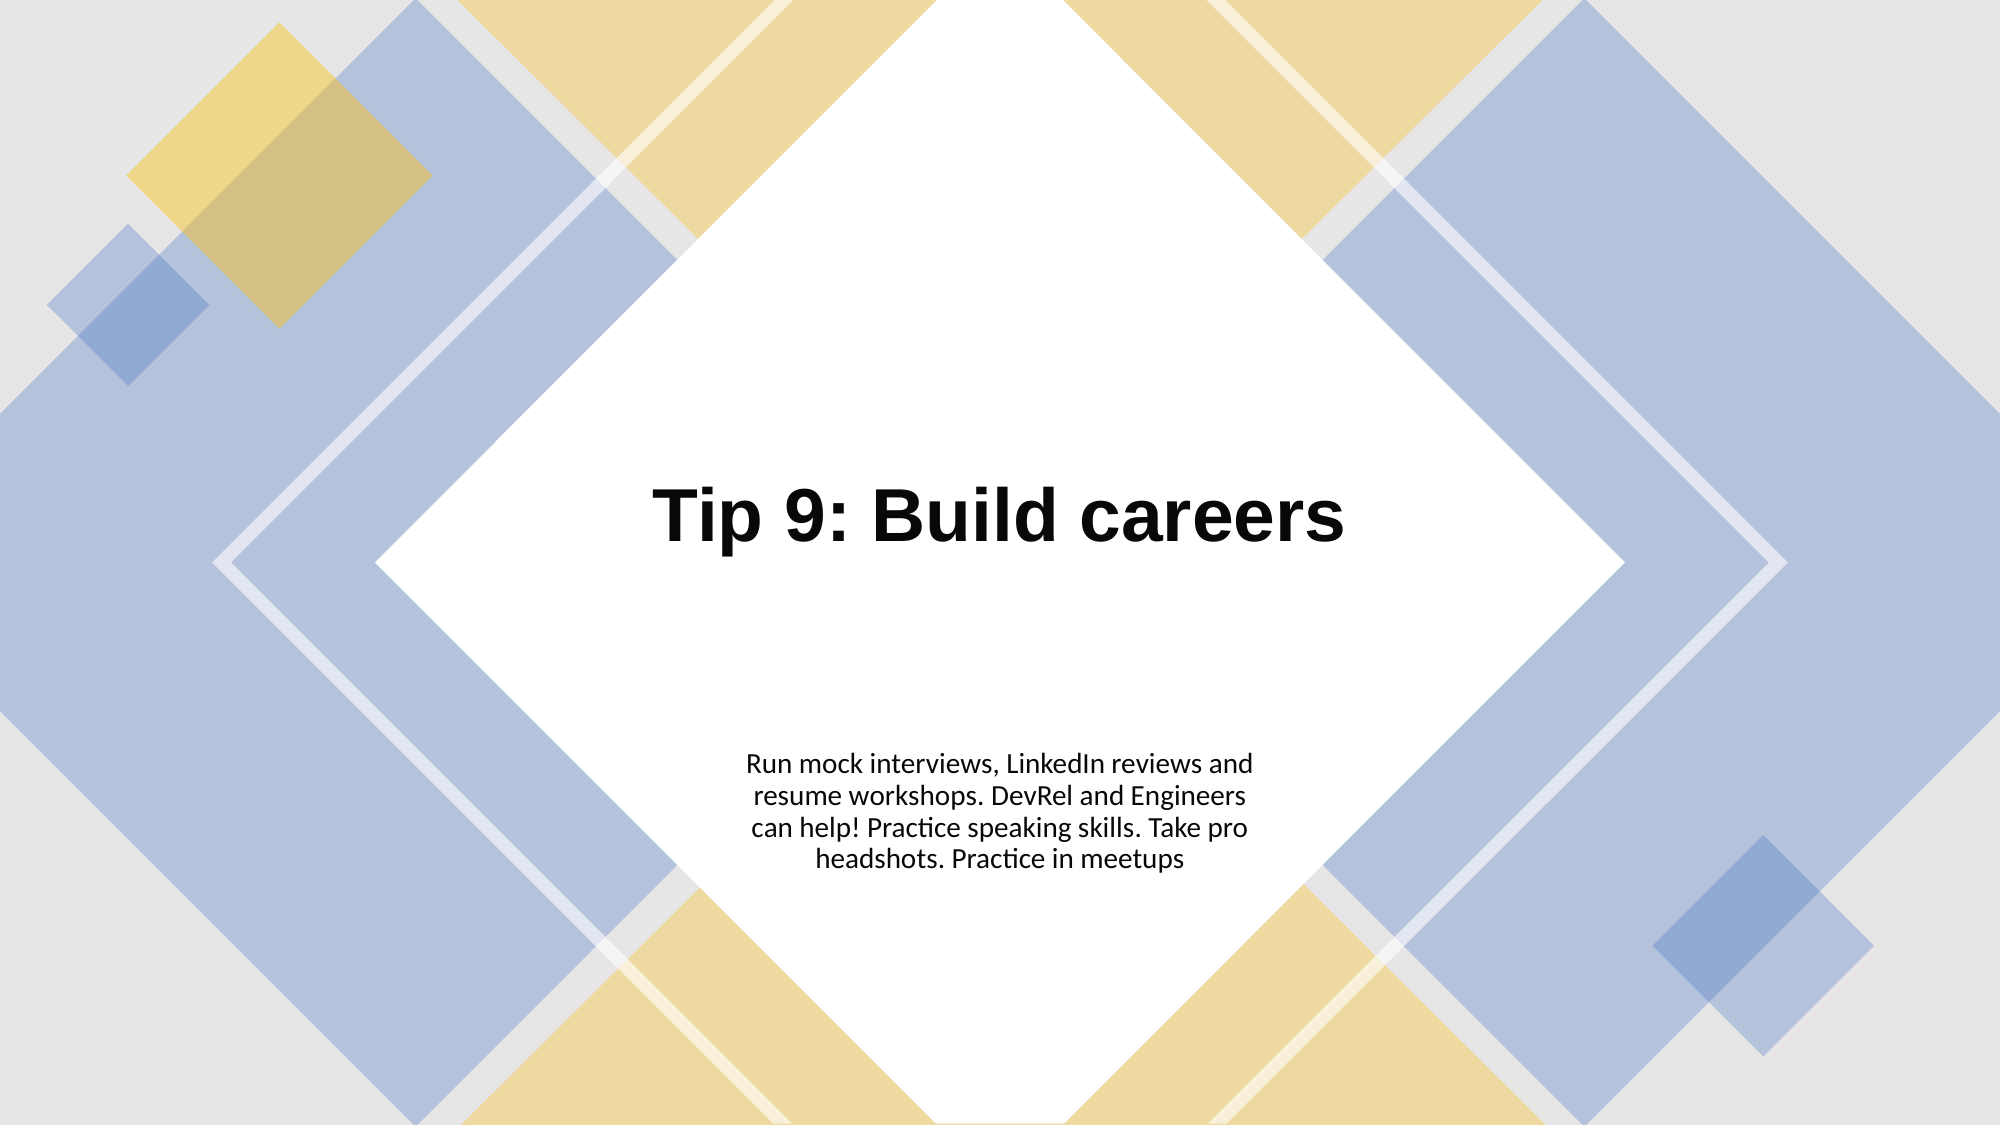

# Tip 9: Build careers

Run mock interviews, LinkedIn reviews and resume workshops. DevRel and Engineers can help! Practice speaking skills. Take pro headshots. Practice in meetups